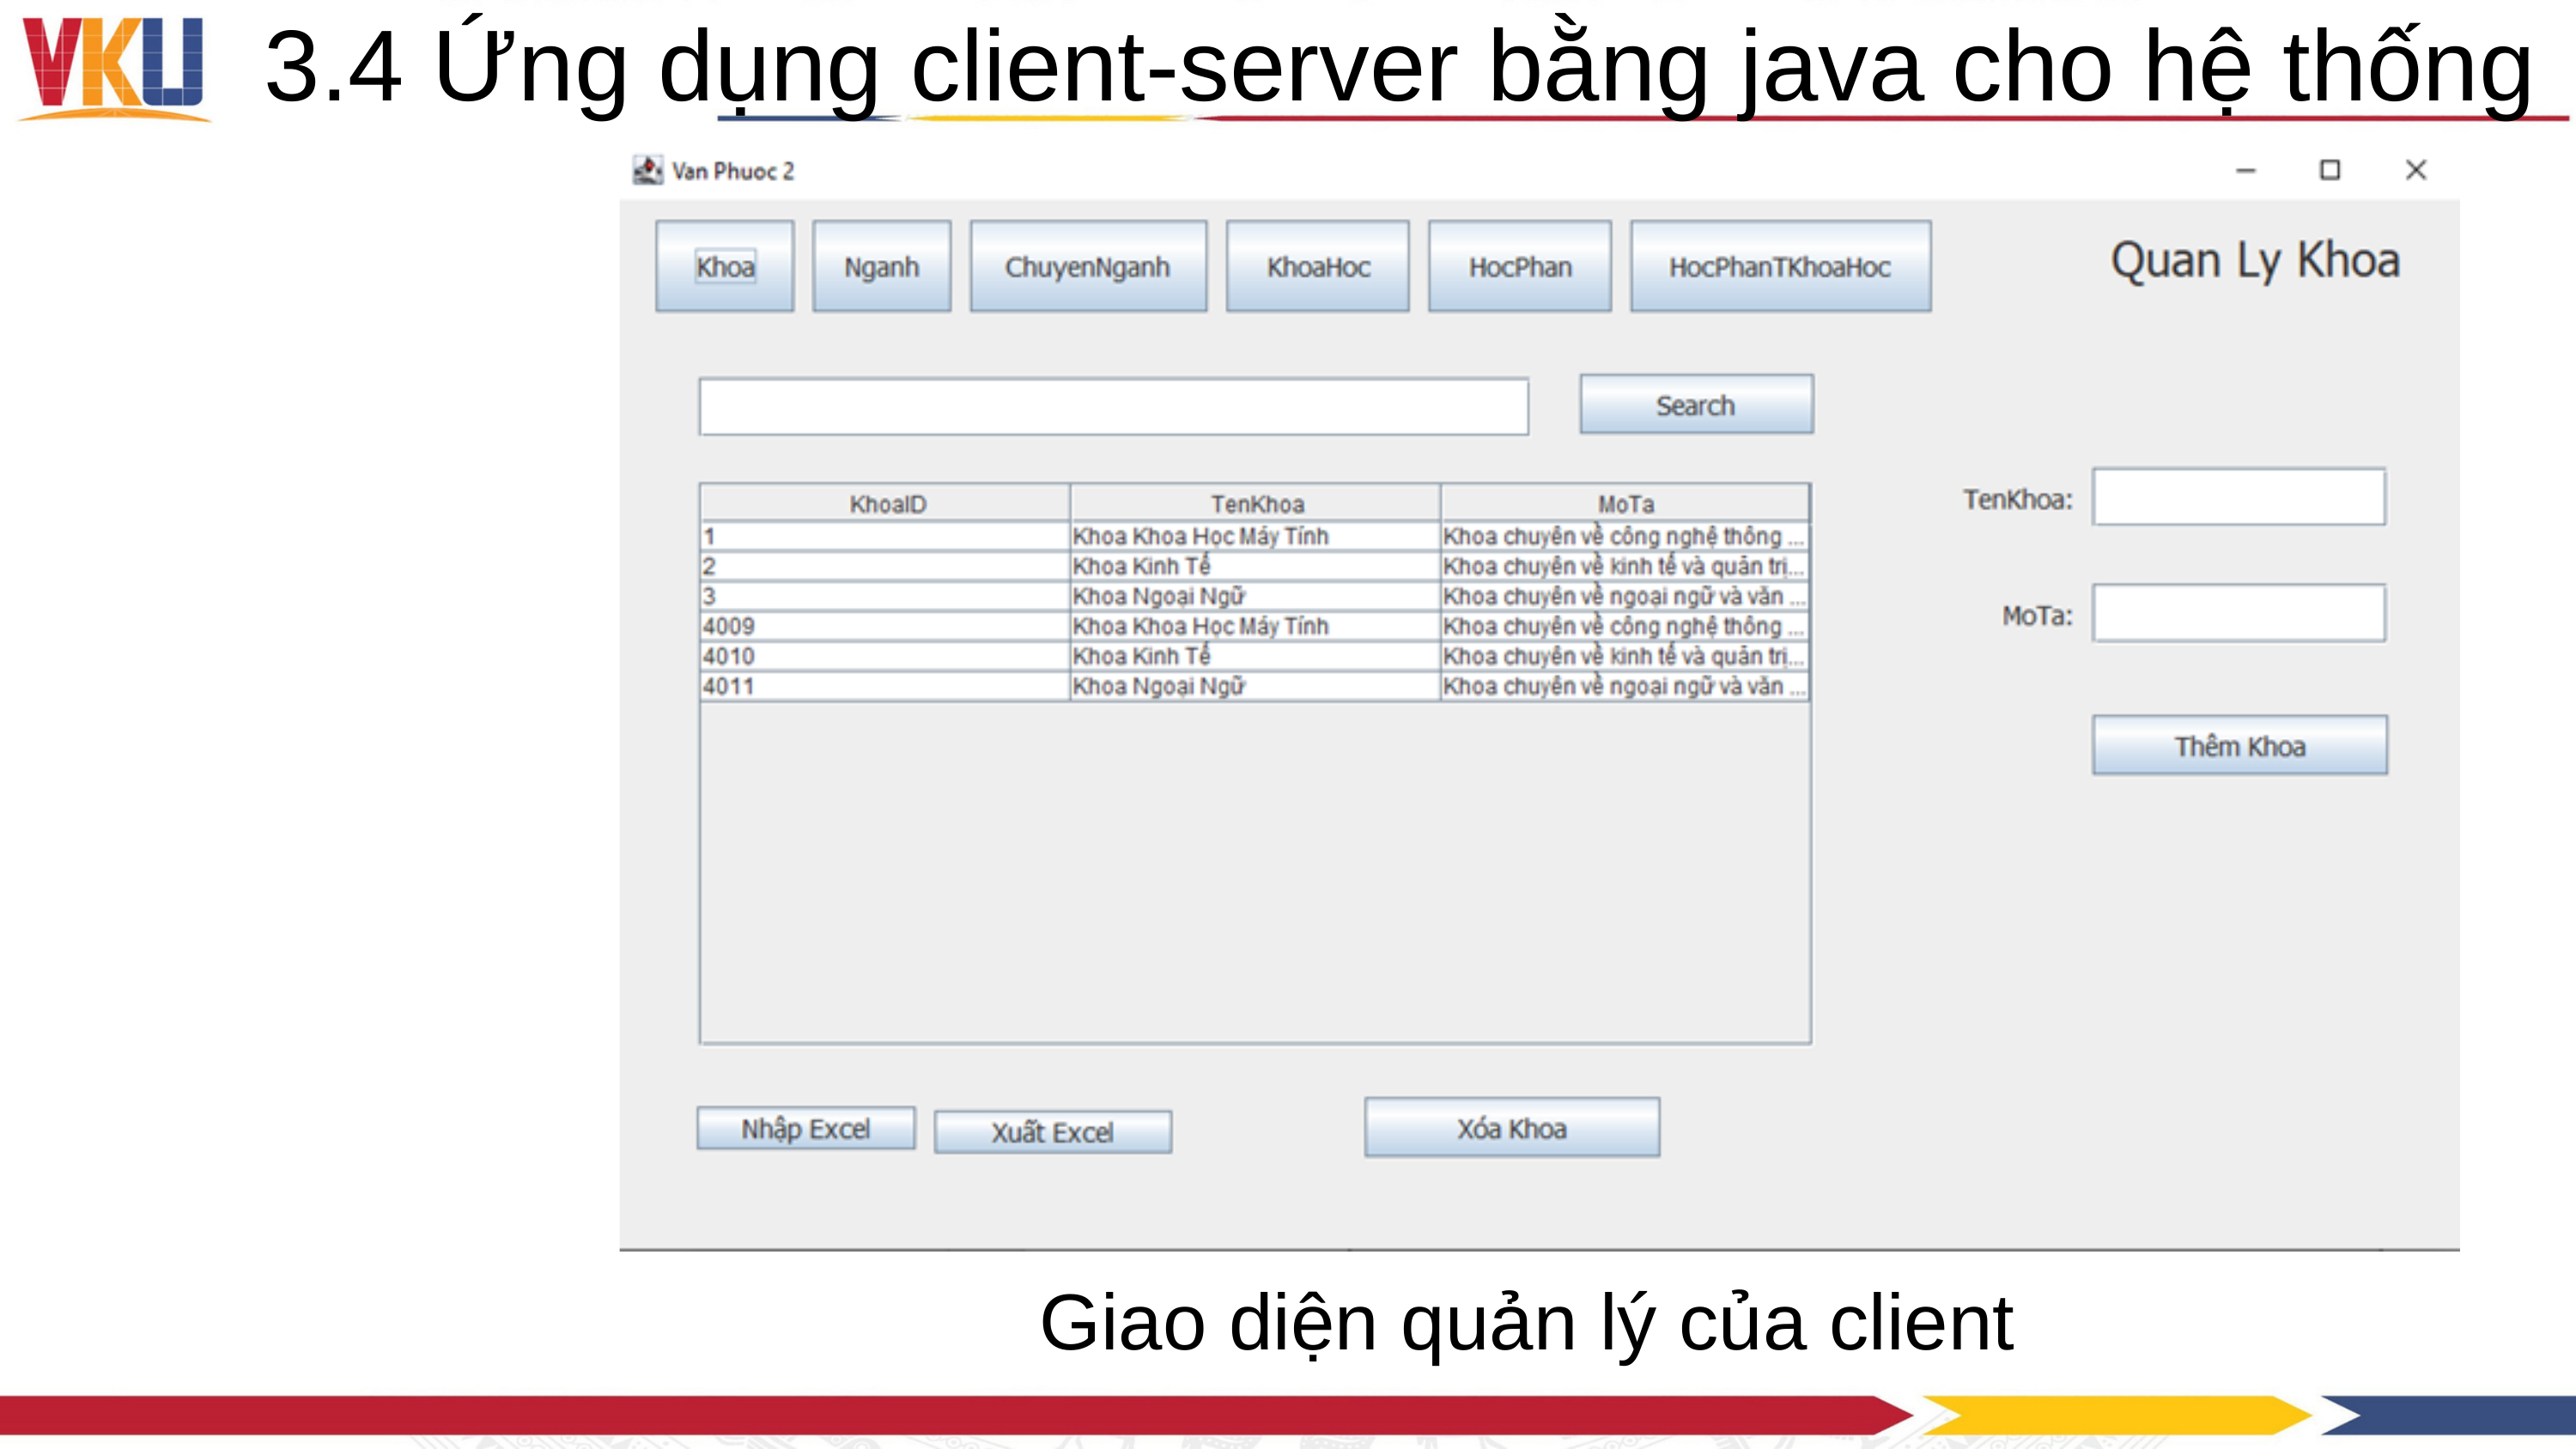

3.4 Ứng dụng client-server bằng java cho hệ thống

Giao diện quản lý của client